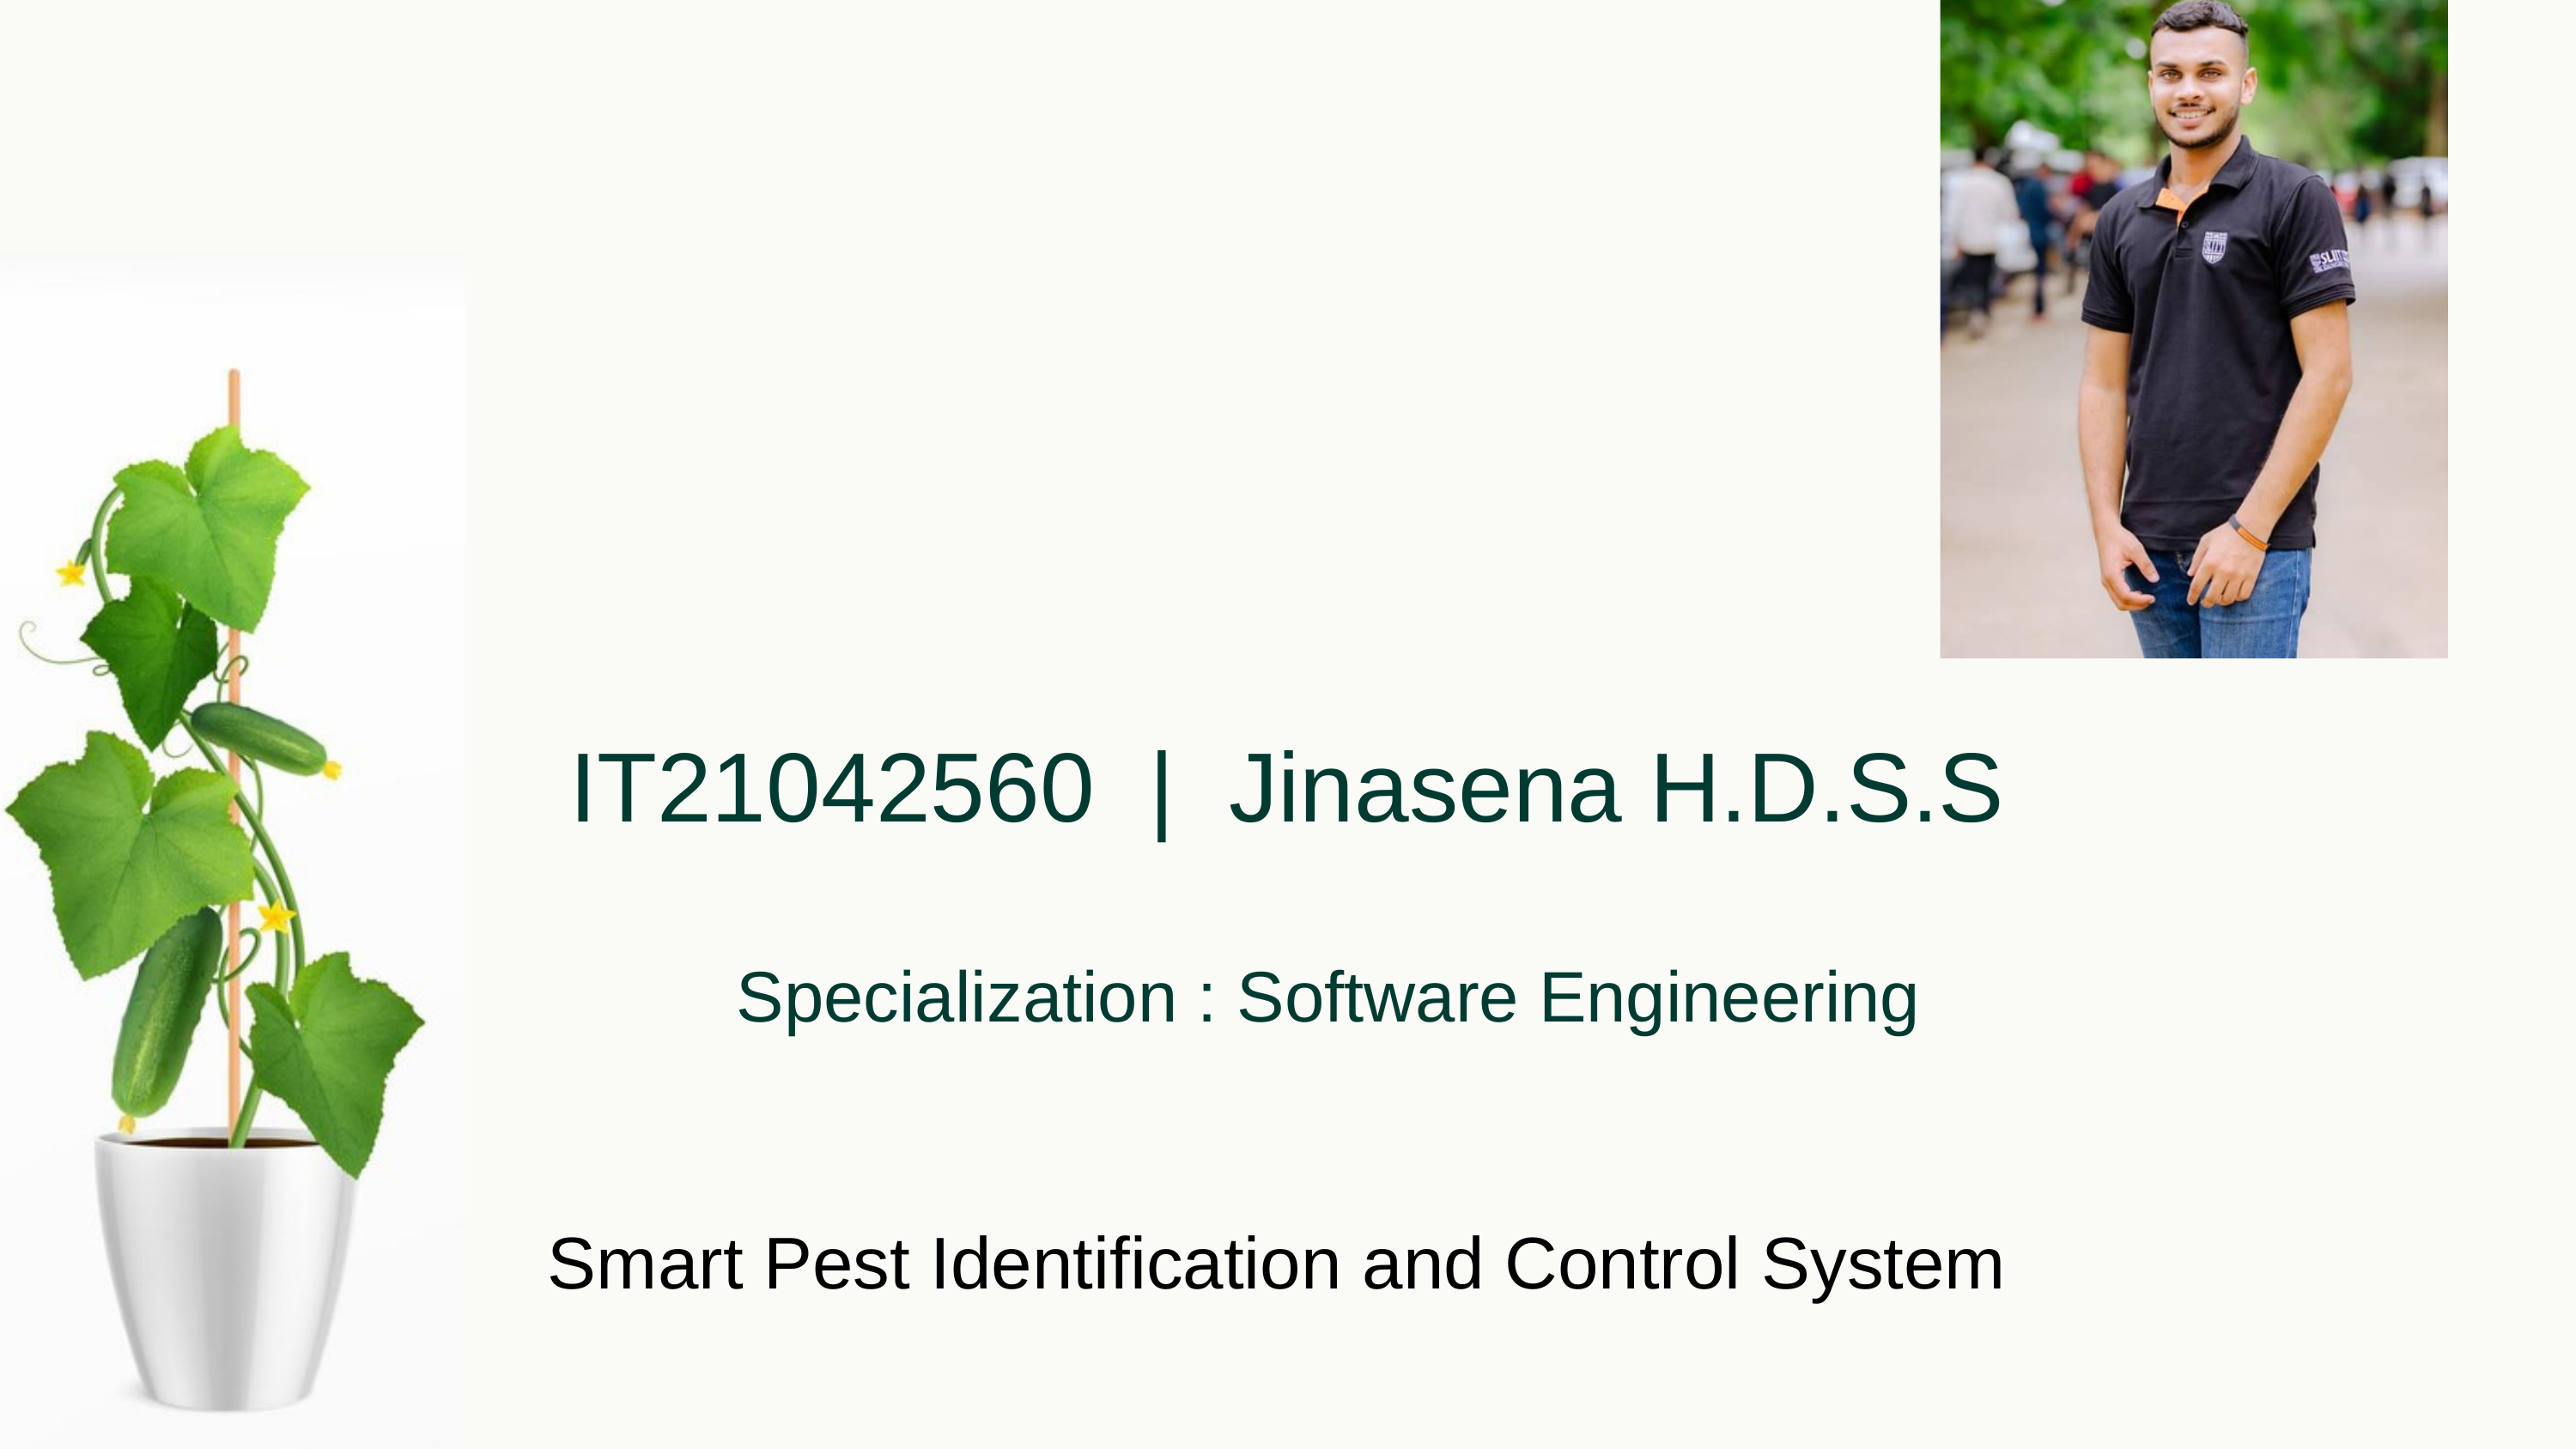

IT21042560  |  Jinasena H.D.S.S
Specialization : Software Engineering
Smart Pest Identification and Control System